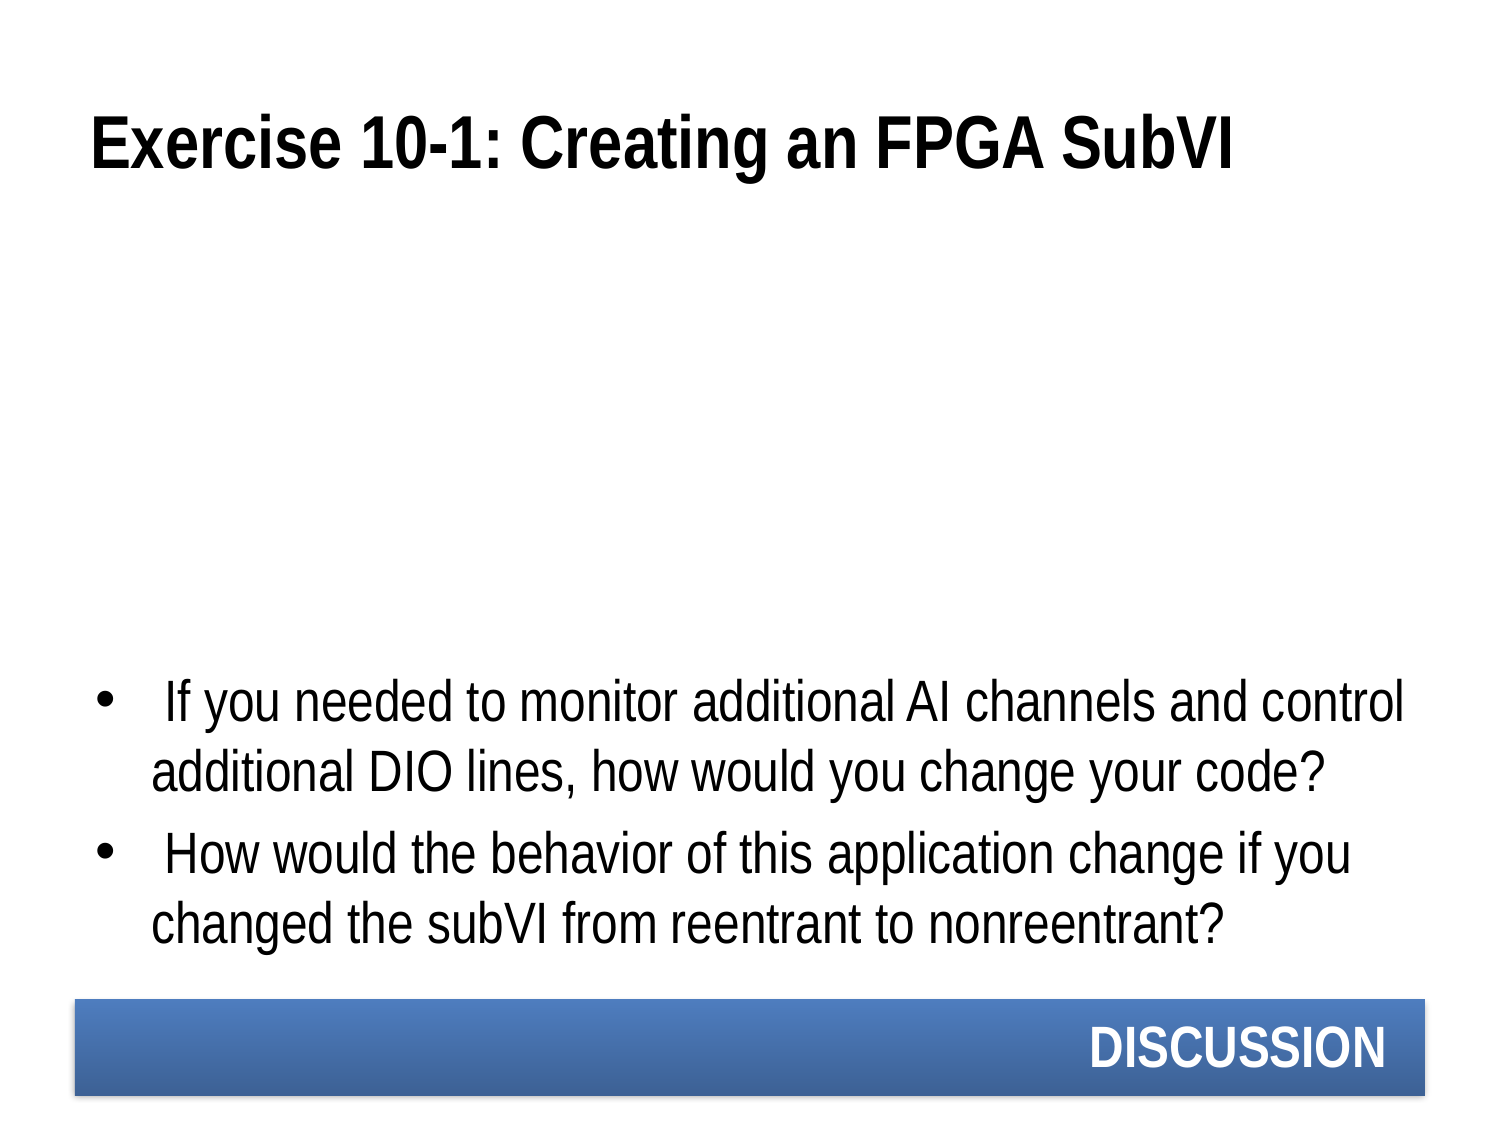

# Exercise 10-1: Creating an FPGA SubVI
 If you needed to monitor additional AI channels and control additional DIO lines, how would you change your code?
 How would the behavior of this application change if you changed the subVI from reentrant to nonreentrant?